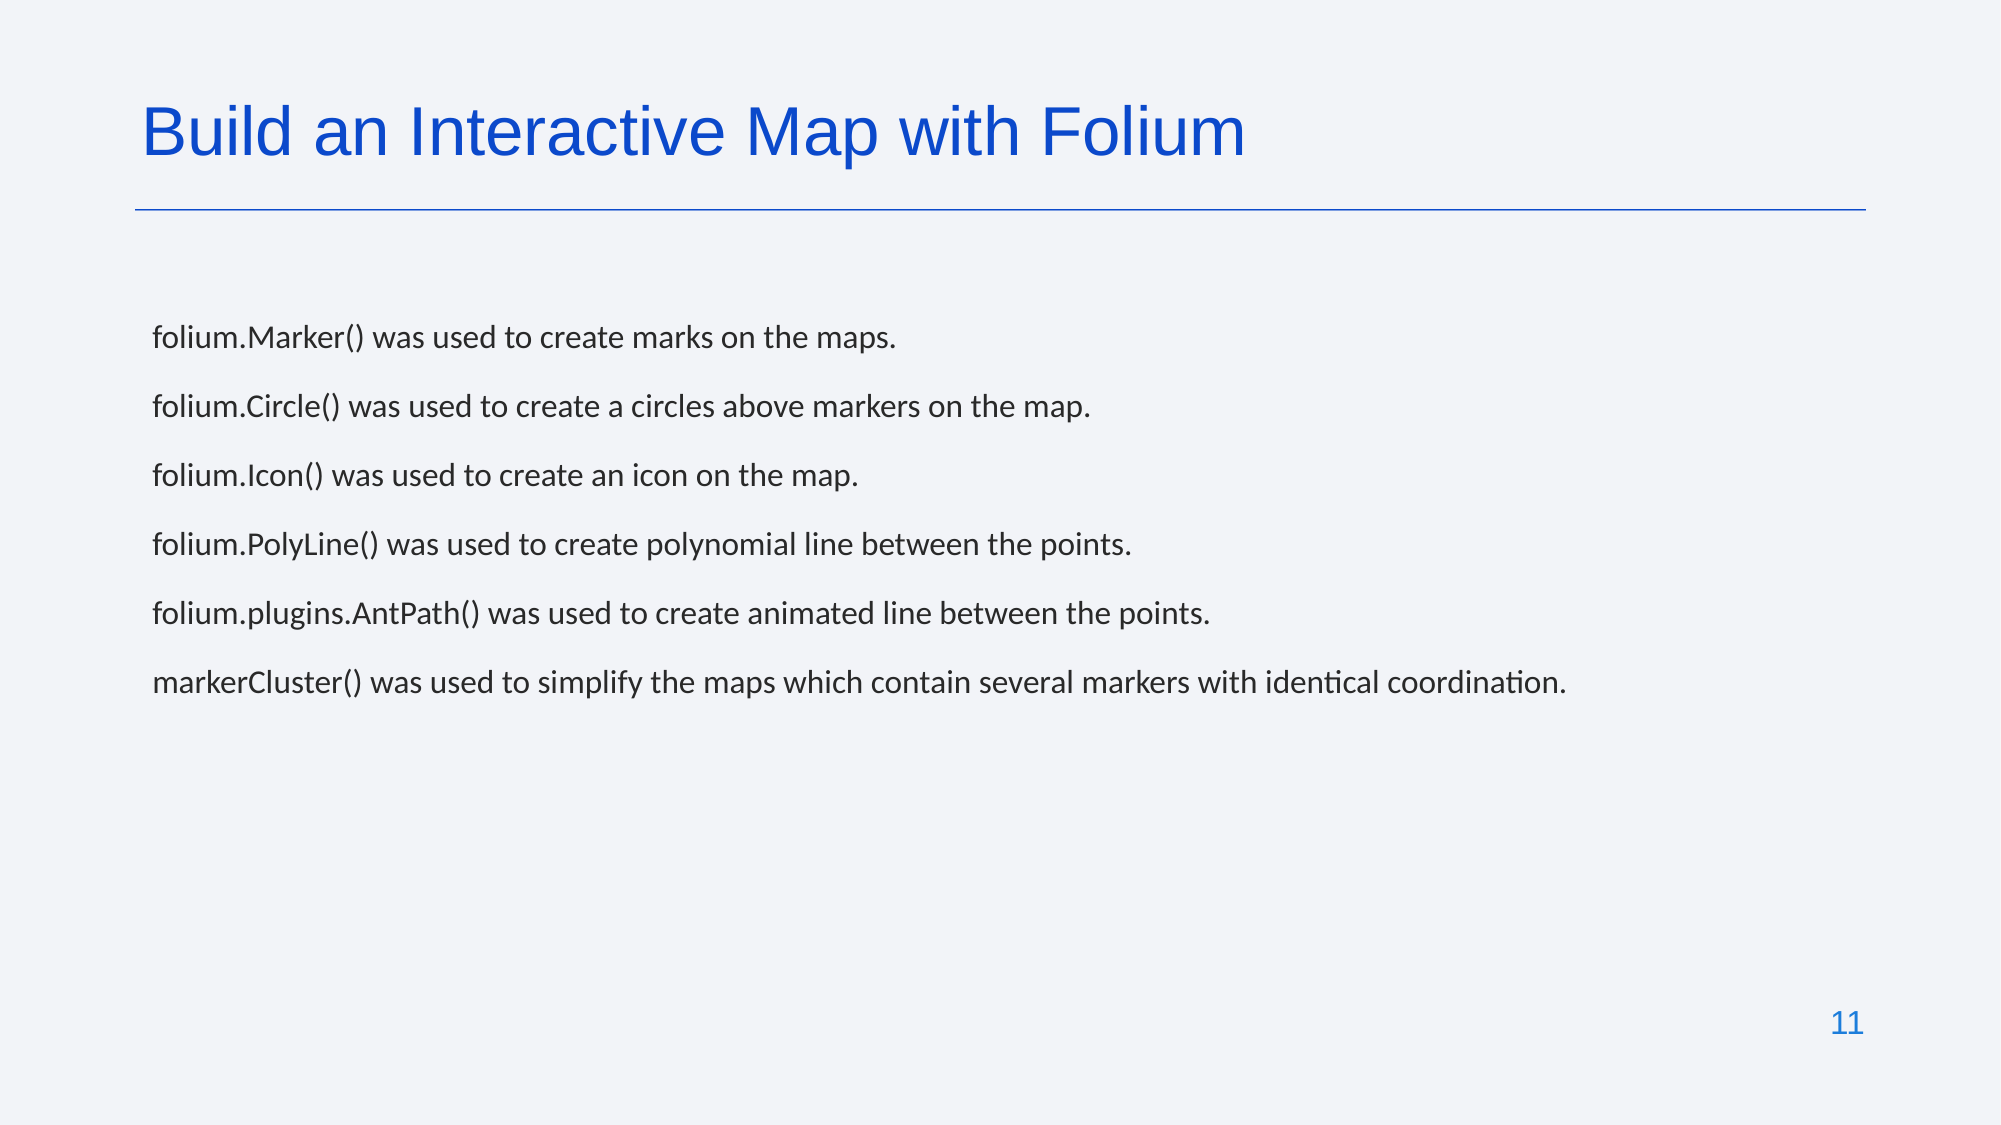

Build an Interactive Map with Folium
folium.Marker() was used to create marks on the maps.
folium.Circle() was used to create a circles above markers on the map.
folium.Icon() was used to create an icon on the map.
folium.PolyLine() was used to create polynomial line between the points.
folium.plugins.AntPath() was used to create animated line between the points.
markerCluster() was used to simplify the maps which contain several markers with identical coordination.

11